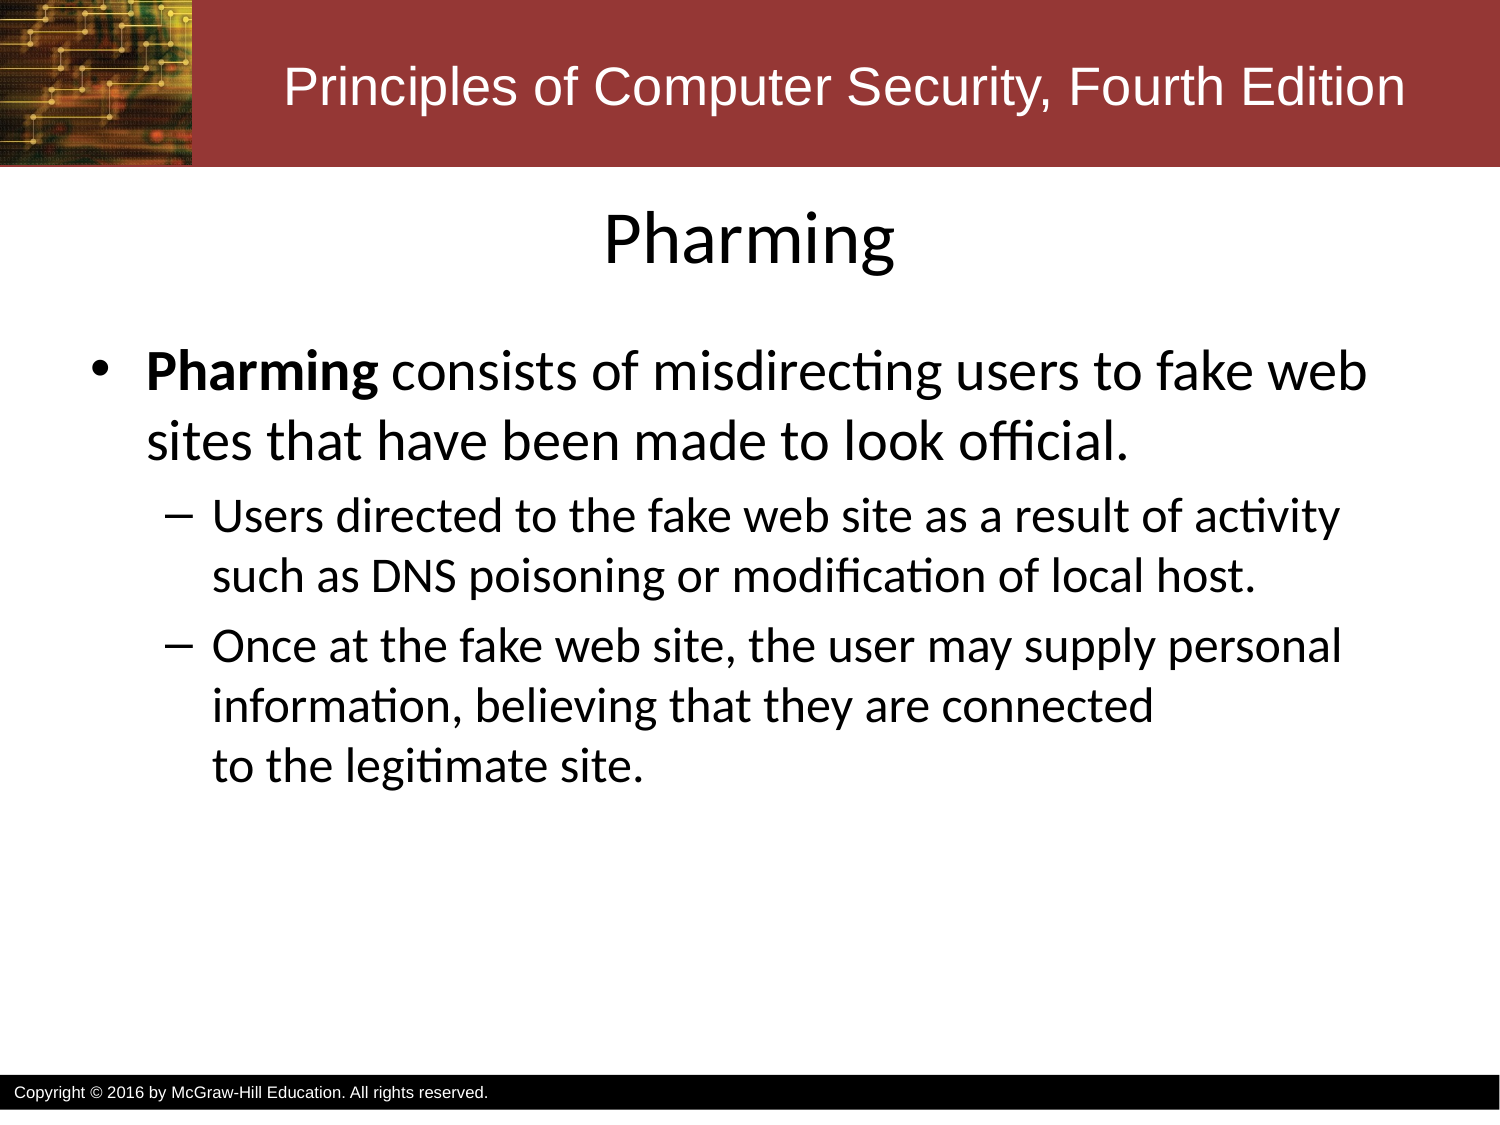

# Pharming
Pharming consists of misdirecting users to fake web sites that have been made to look official.
Users directed to the fake web site as a result of activity
such as DNS poisoning or modification of local host.
Once at the fake web site, the user may supply personal information, believing that they are connected
to the legitimate site.